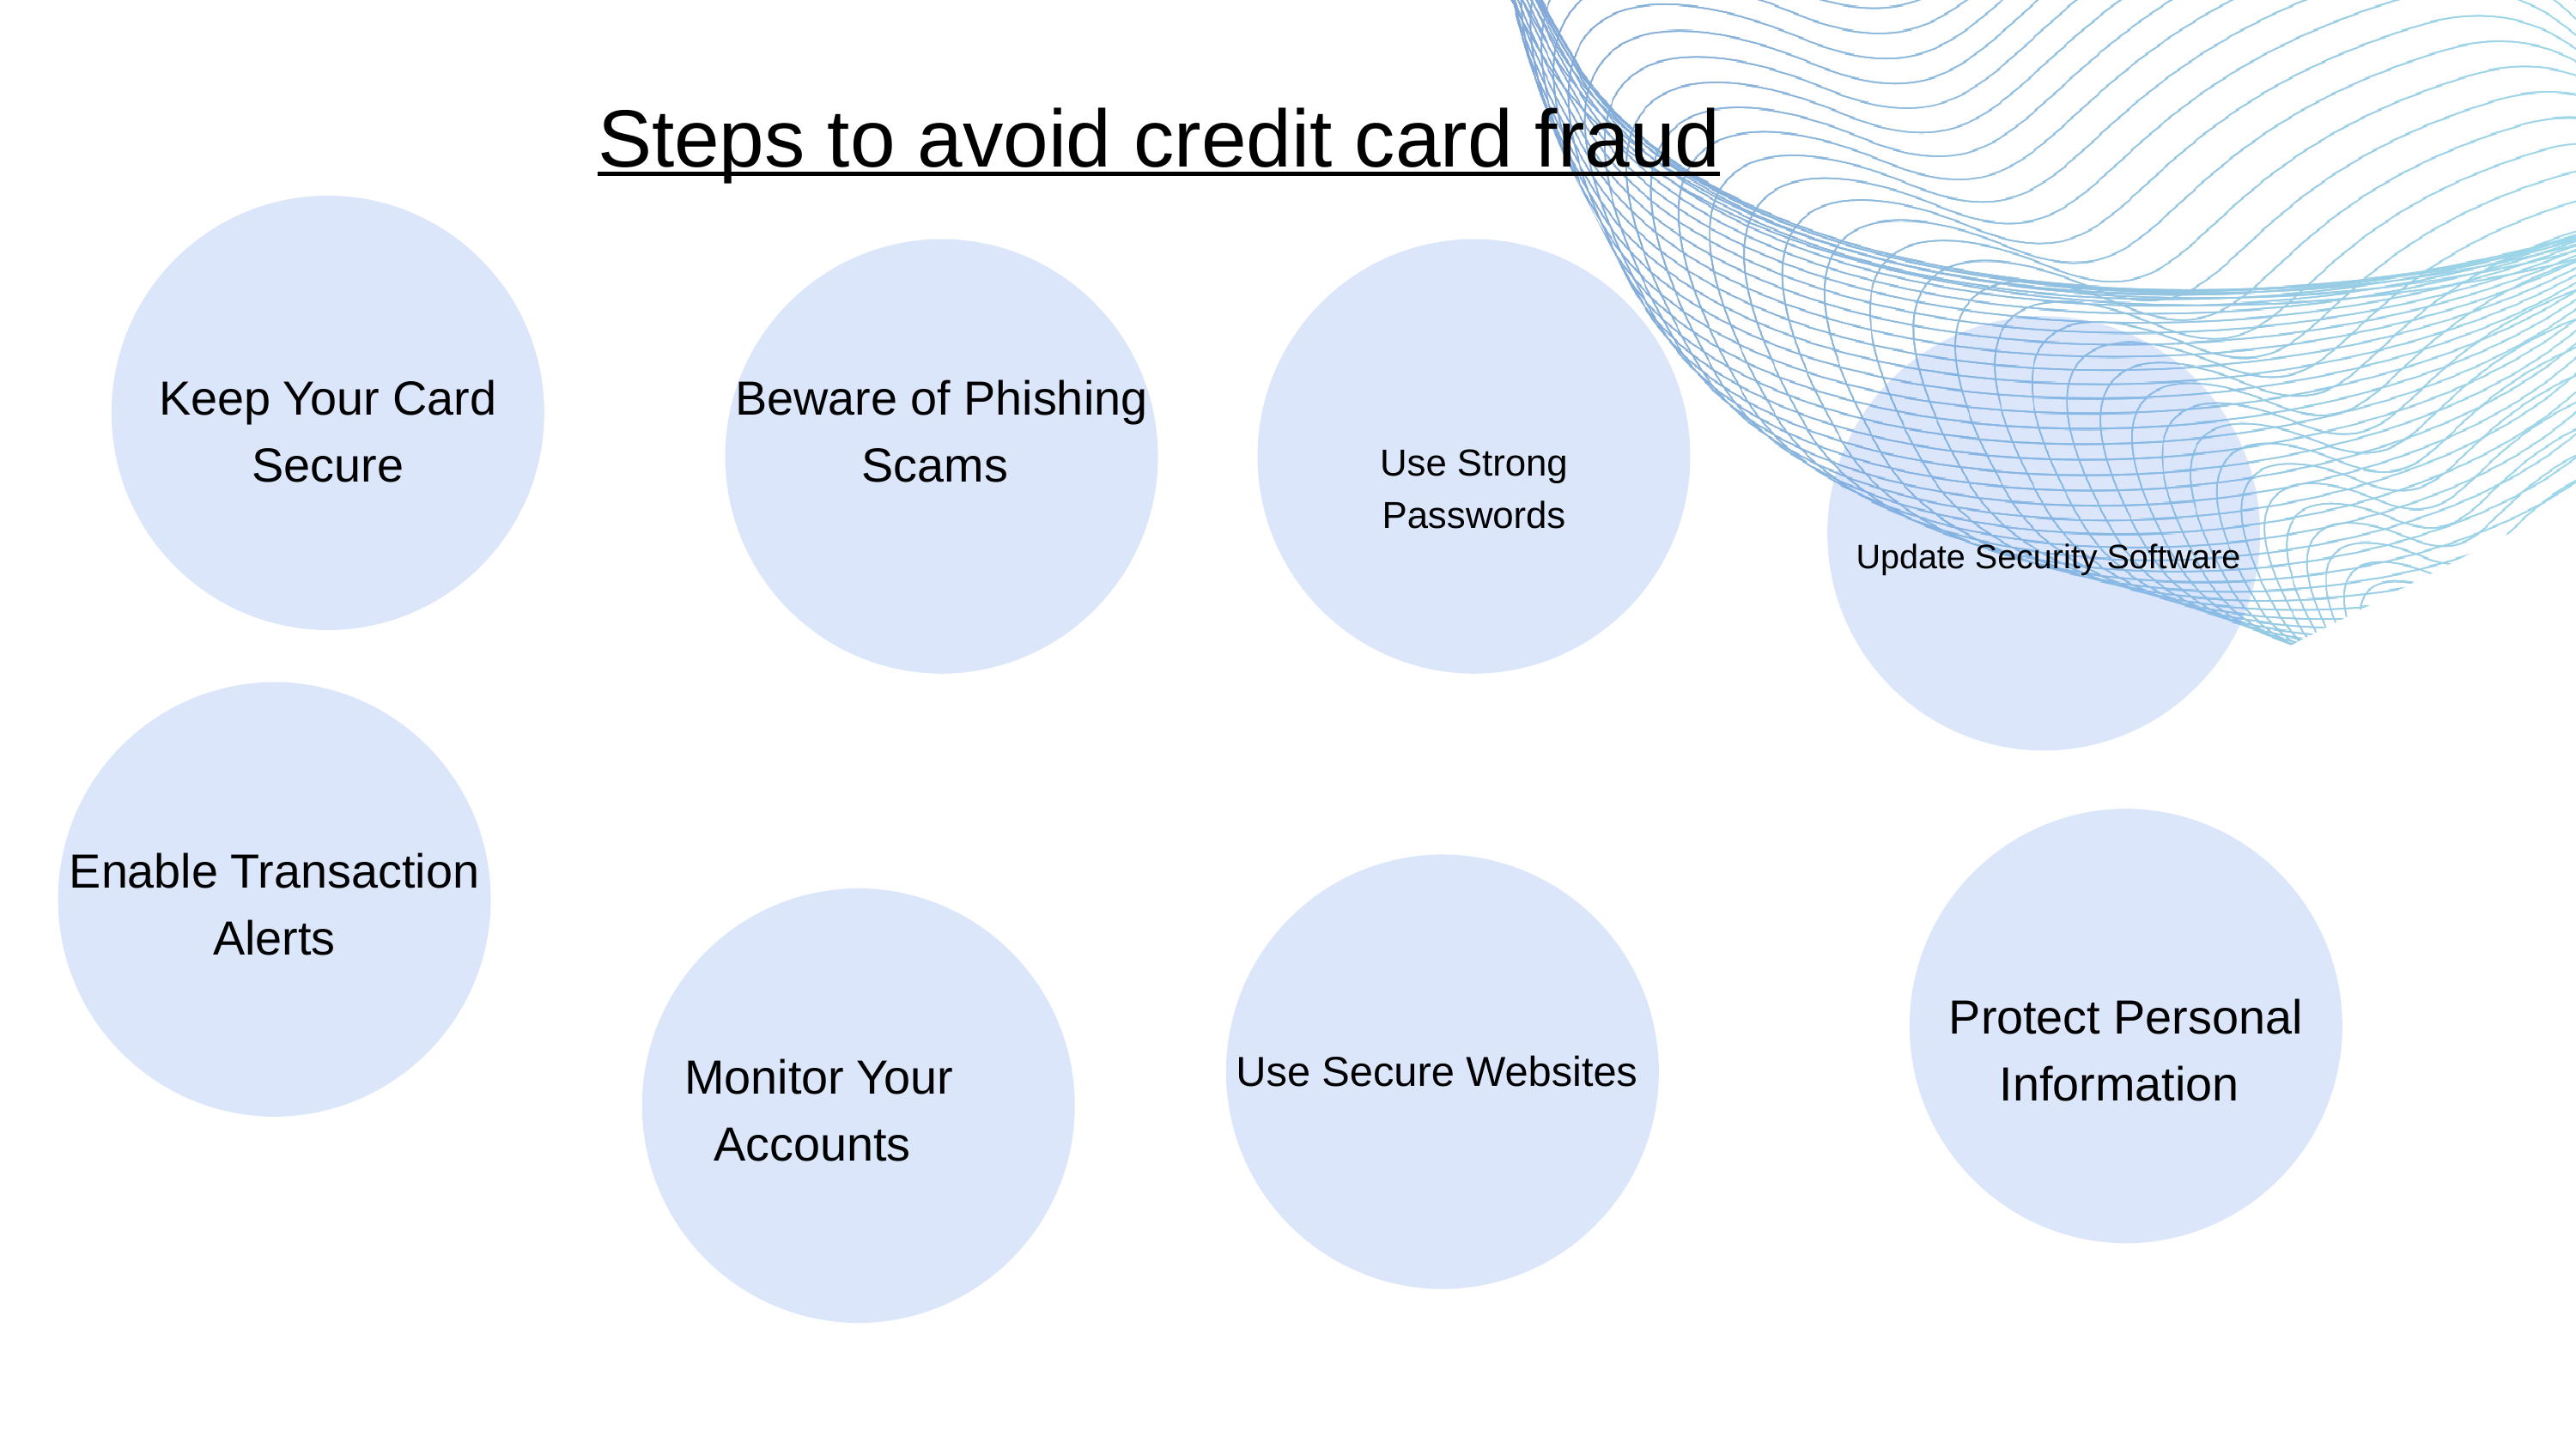

Steps to avoid credit card fraud

Keep Your Card Secure
Beware of Phishing Scams
Use Strong Passwords
 Update Security Software

Enable Transaction Alerts

Protect Personal Information

Use Secure Websites
Monitor Your Accounts